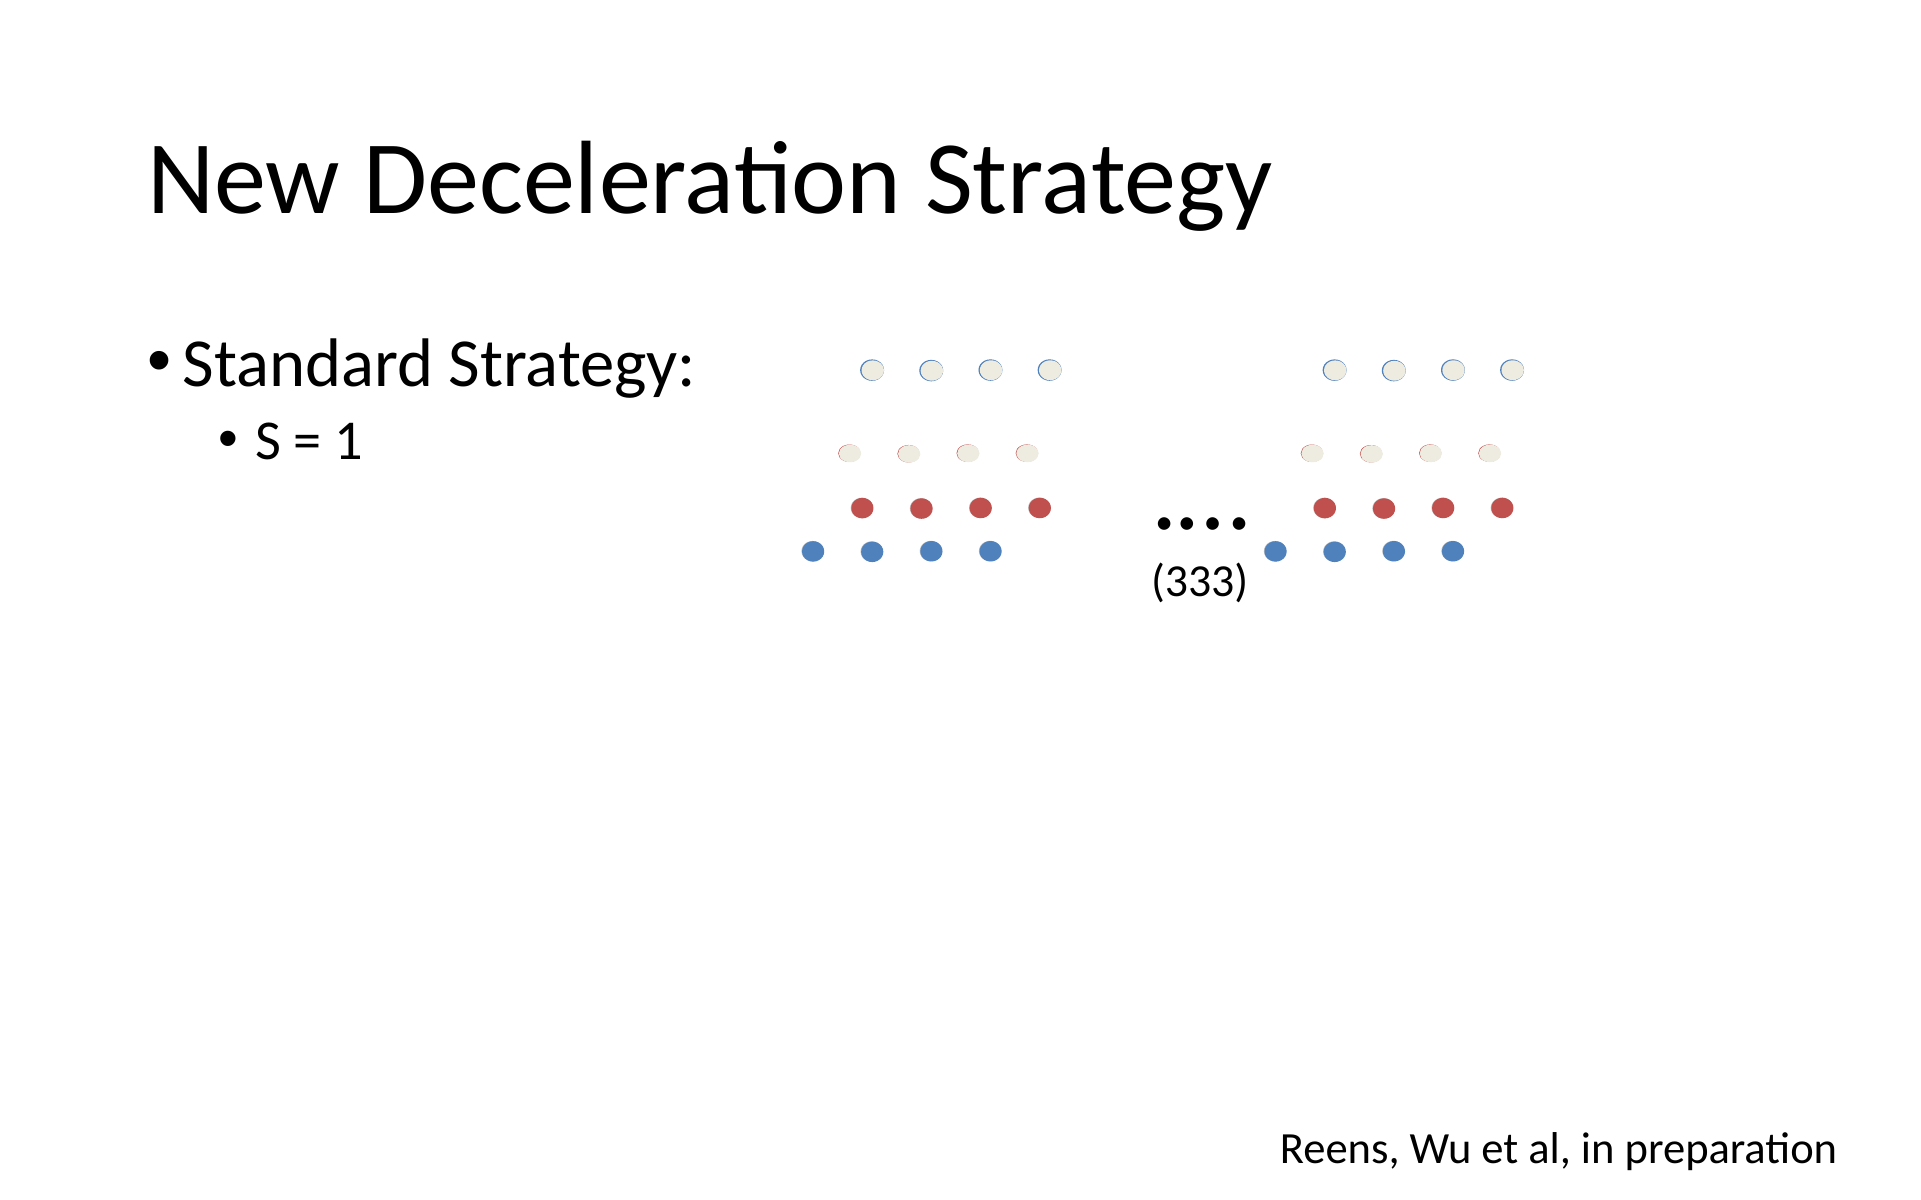

# New Deceleration Strategy
Standard Strategy:
S = 1

.…
(333)
Reens, Wu et al, in preparation